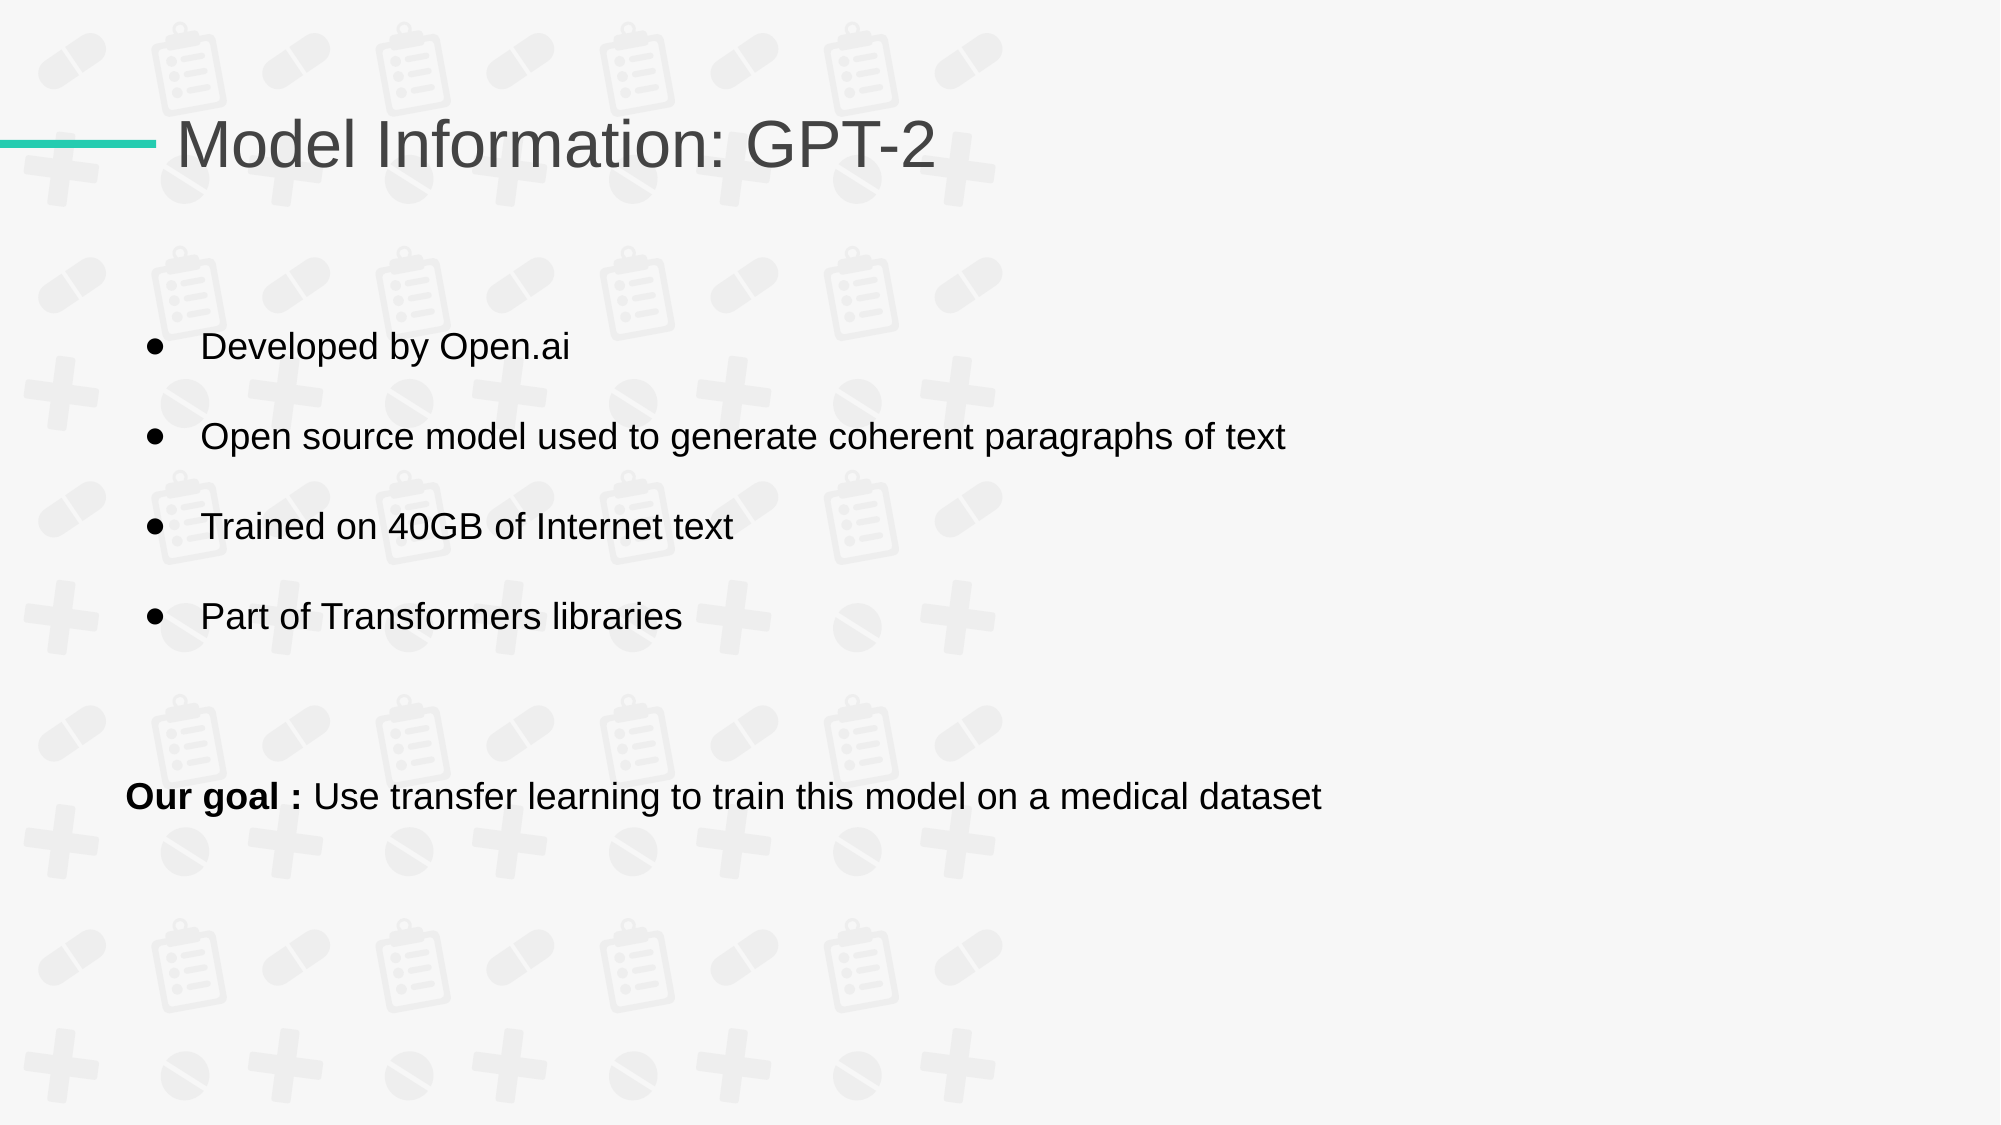

# Model Information: GPT-2
Developed by Open.ai
Open source model used to generate coherent paragraphs of text
Trained on 40GB of Internet text
Part of Transformers libraries

Our goal : Use transfer learning to train this model on a medical dataset